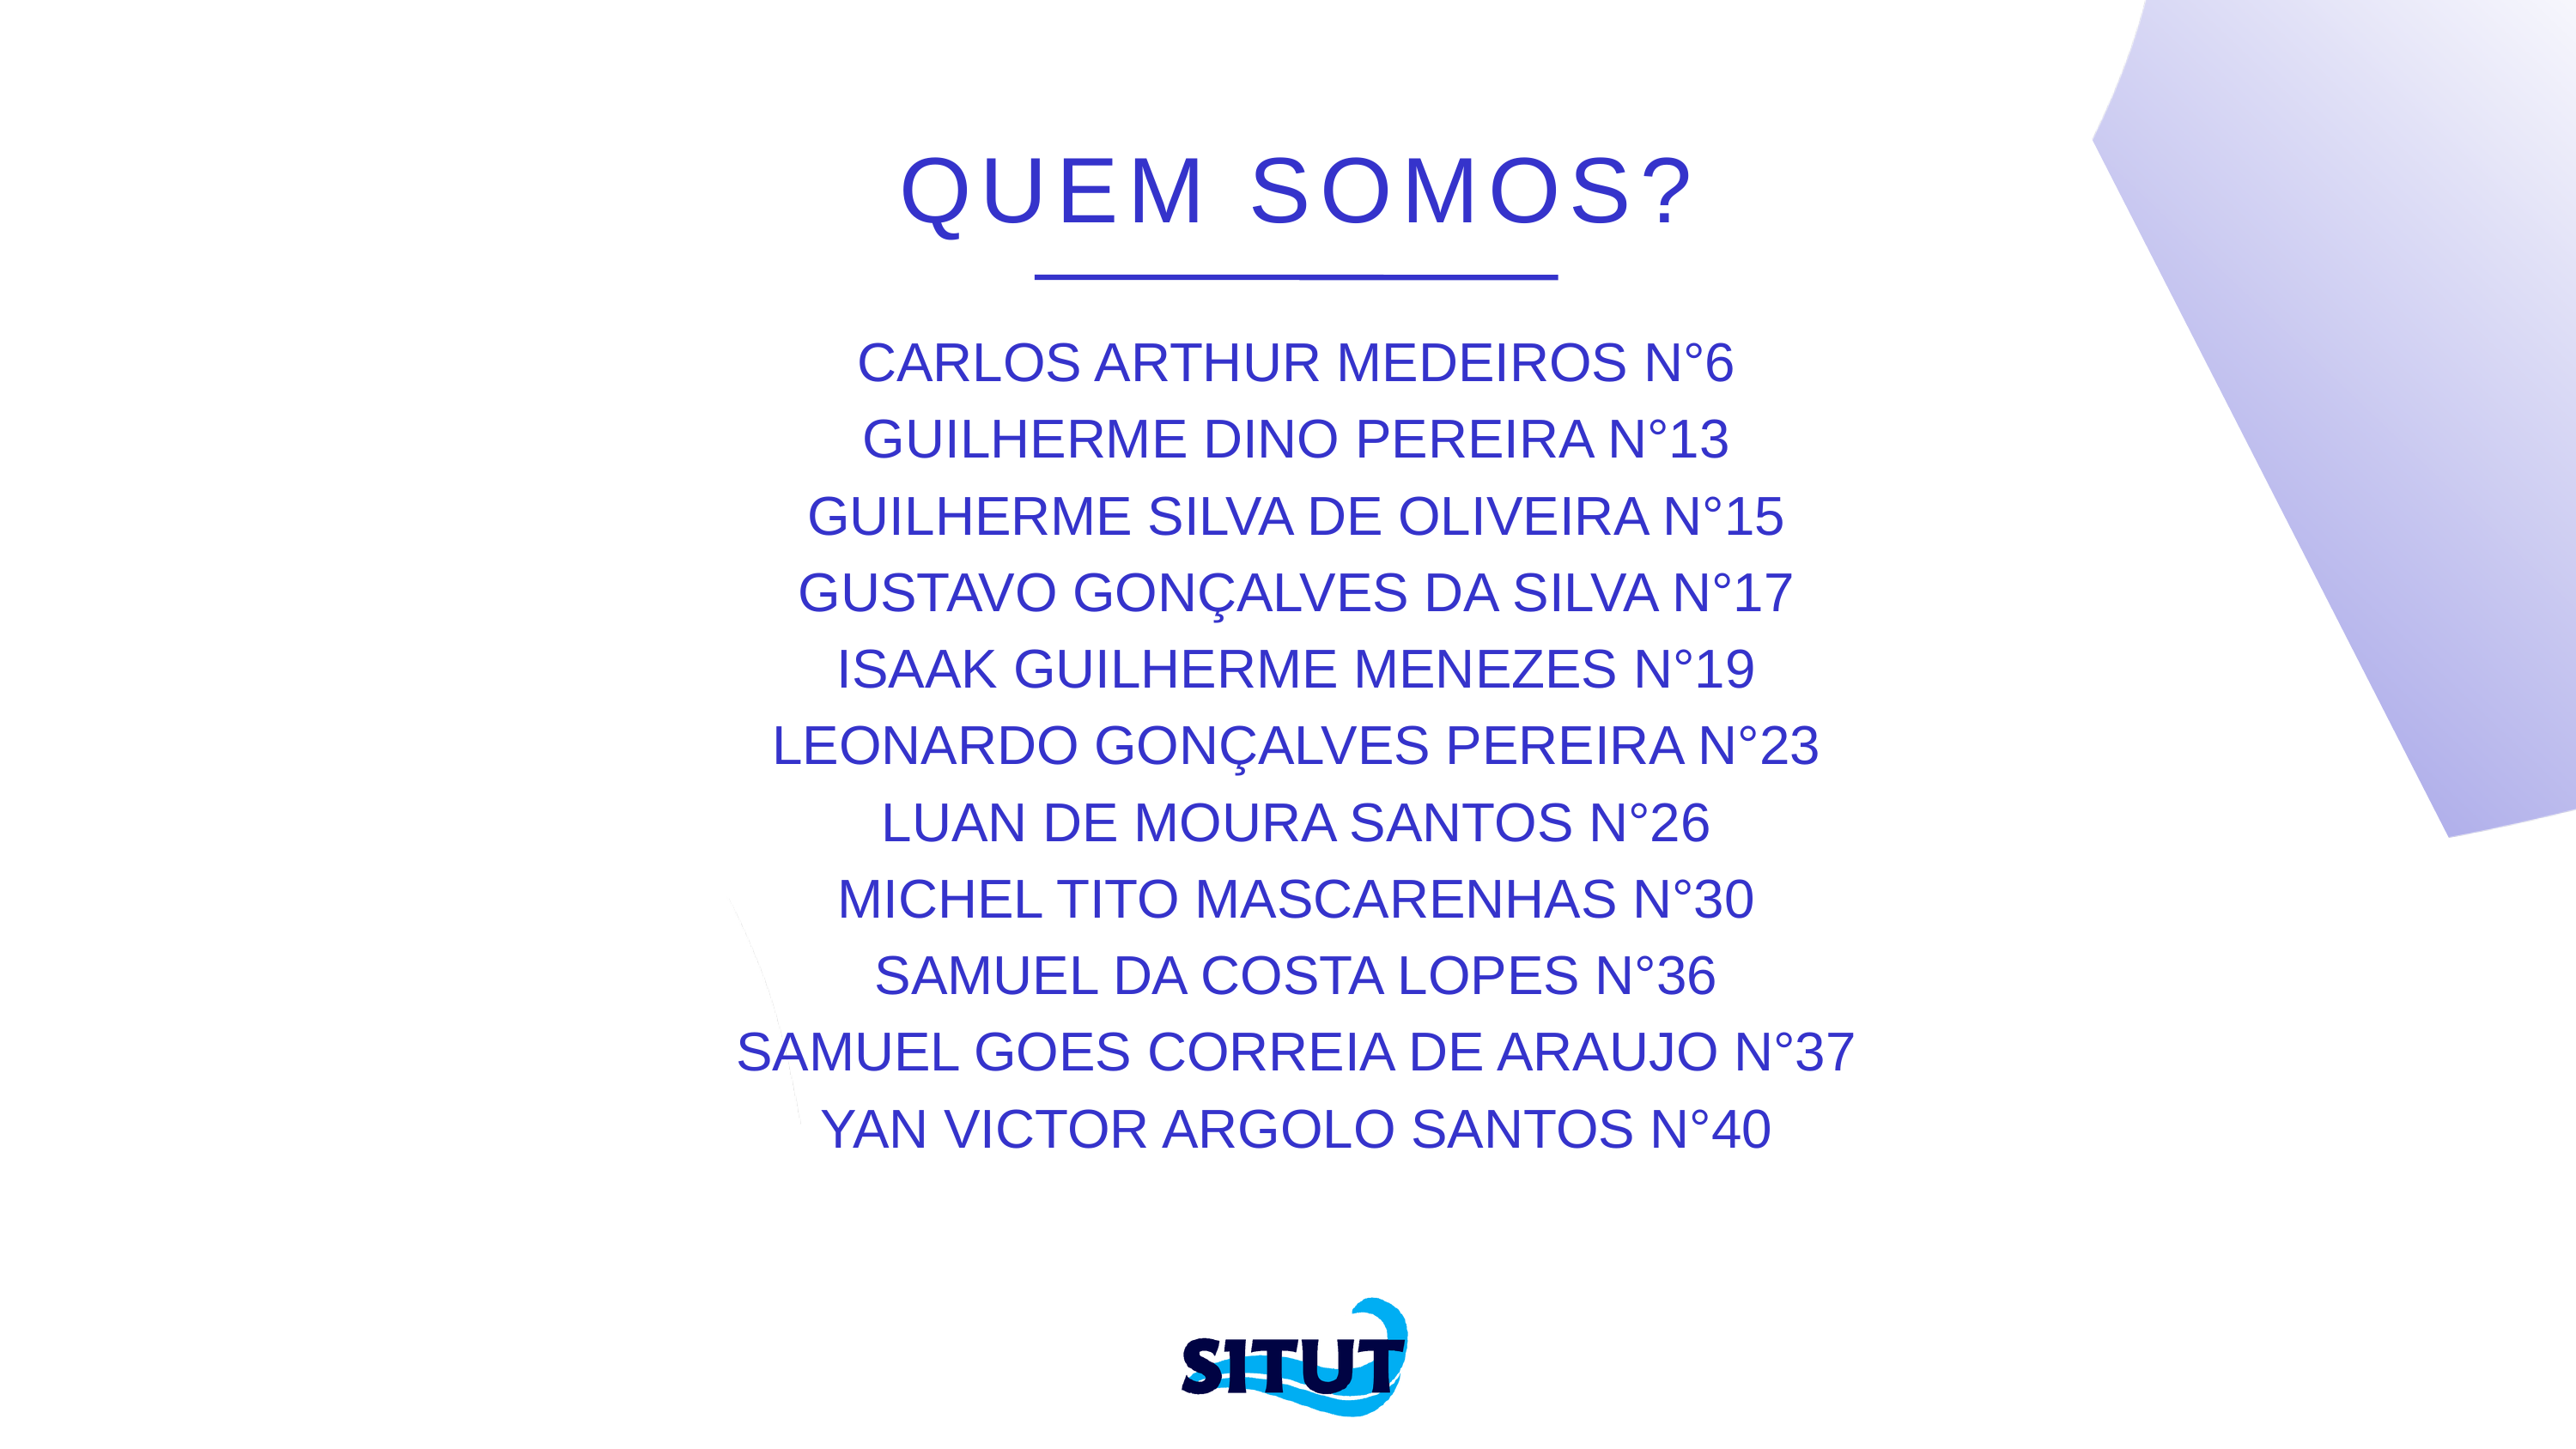

QUEM SOMOS?

CARLOS ARTHUR MEDEIROS N°6
GUILHERME DINO PEREIRA N°13
GUILHERME SILVA DE OLIVEIRA N°15
GUSTAVO GONÇALVES DA SILVA N°17
ISAAK GUILHERME MENEZES N°19
LEONARDO GONÇALVES PEREIRA N°23
LUAN DE MOURA SANTOS N°26
MICHEL TITO MASCARENHAS N°30
SAMUEL DA COSTA LOPES N°36
SAMUEL GOES CORREIA DE ARAUJO N°37
YAN VICTOR ARGOLO SANTOS N°40